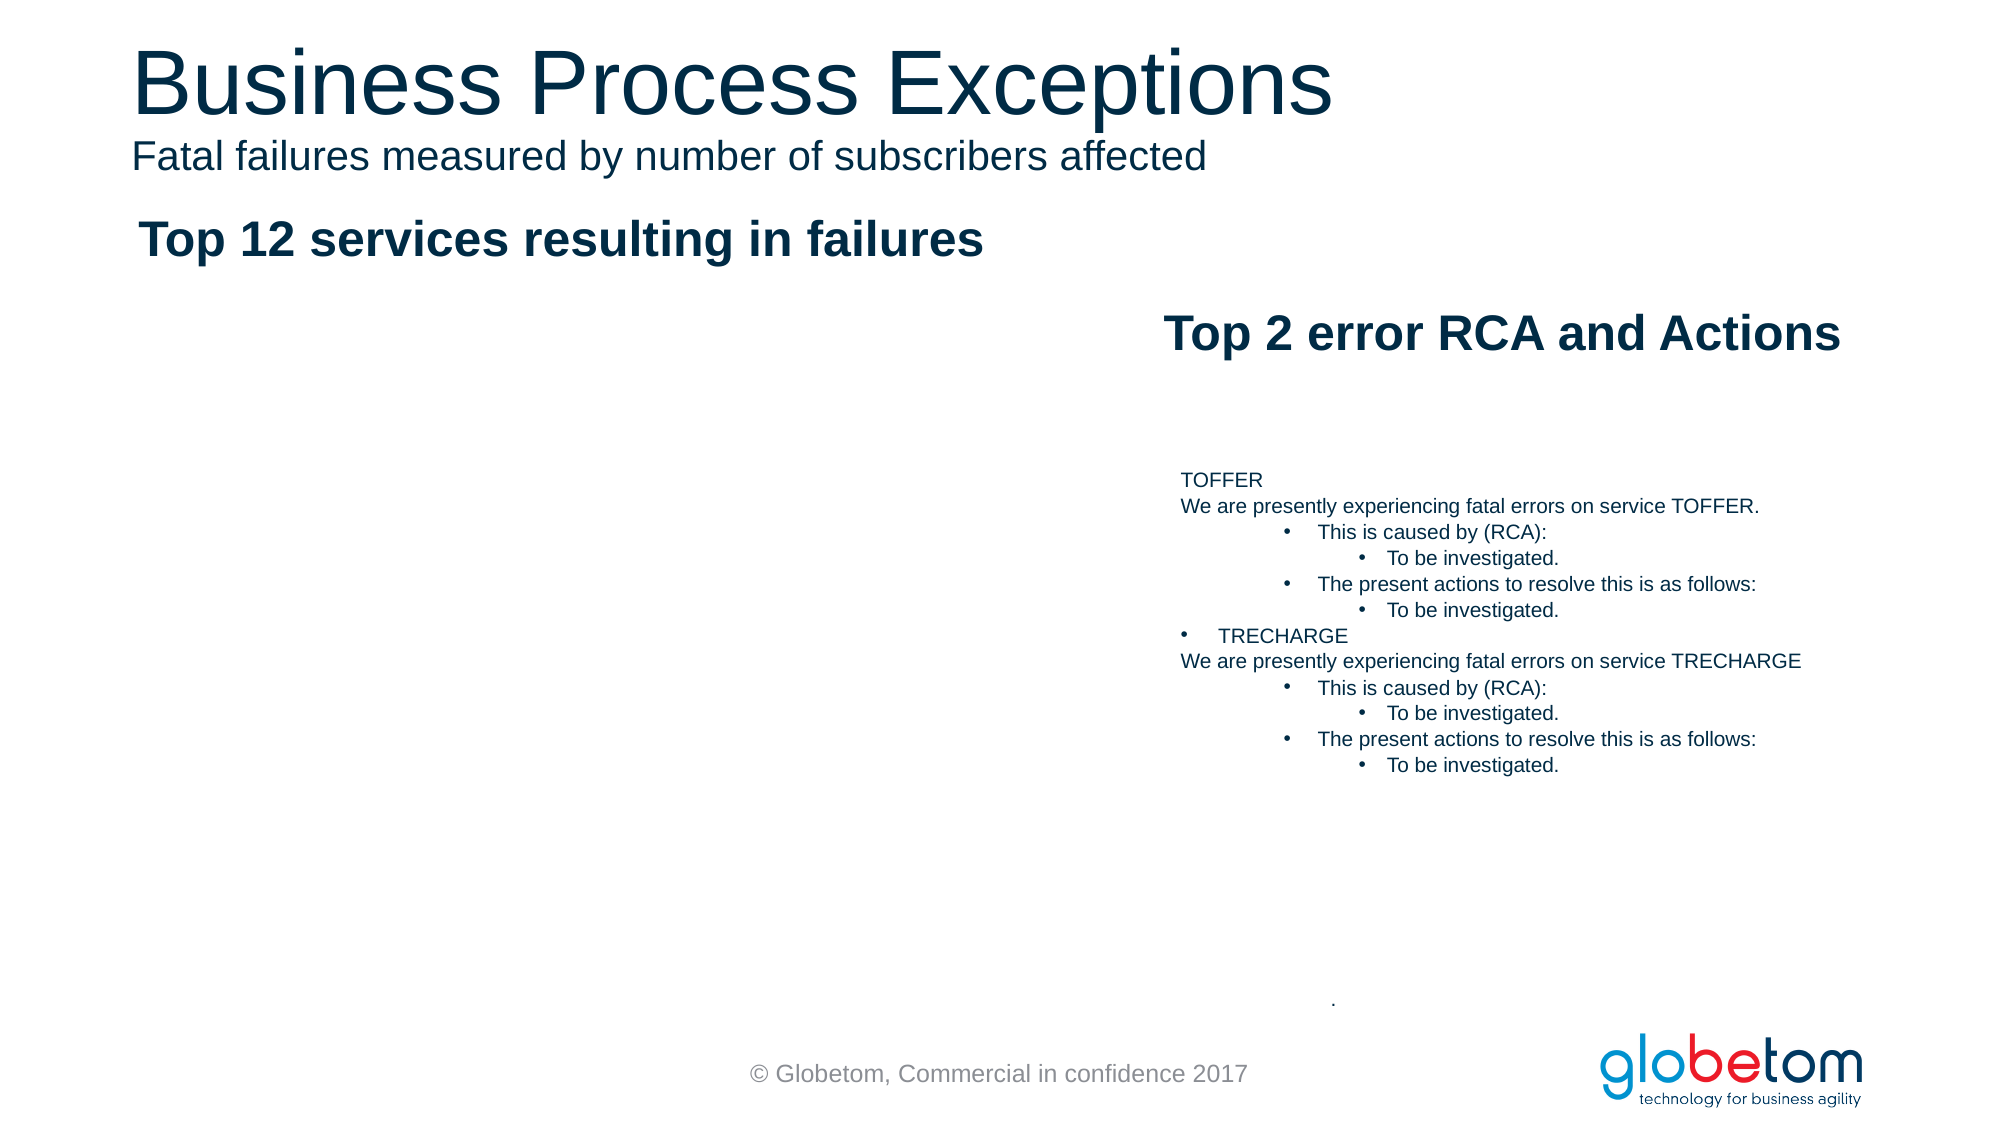

# Business Process Exceptions Fatal failures measured by number of subscribers affected
Top 12 services resulting in failures
Top 2 error RCA and Actions

TOFFER
We are presently experiencing fatal errors on service TOFFER.
 This is caused by (RCA):
To be investigated.
 The present actions to resolve this is as follows:
To be investigated.
TRECHARGE
We are presently experiencing fatal errors on service TRECHARGE
 This is caused by (RCA):
To be investigated.
 The present actions to resolve this is as follows:
To be investigated.

.

© Globetom, Commercial in confidence 2017